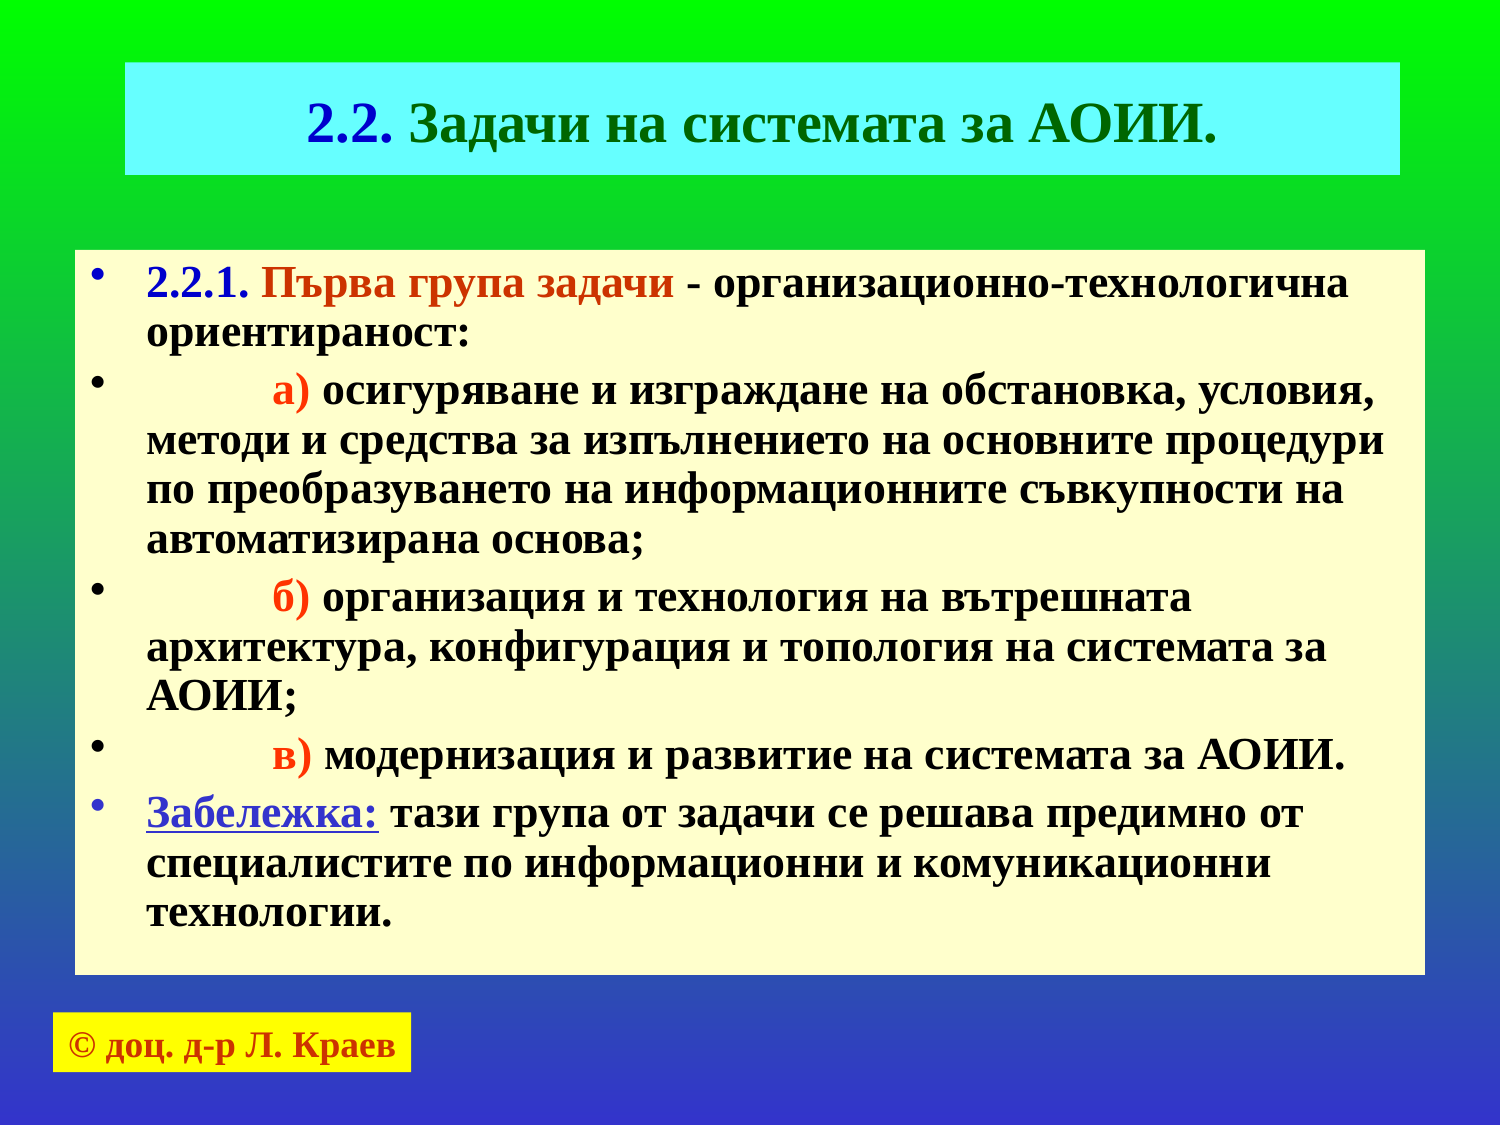

# 2.2. Задачи на системата за АОИИ.
2.2.1. Първа група задачи - организационно-технологична ориентираност:
           а) осигуряване и изграждане на обстановка, условия, методи и средства за изпълнението на основните процедури по преобразуването на информационните съвкупности на автоматизирана основа;
           б) организация и технология на вътрешната архитектура, конфигурация и топология на системата за АОИИ;
           в) модернизация и развитие на системата за АОИИ.
Забележка: тази група от задачи се решава предимно от специалистите по информационни и комуникационни технологии.

© доц. д-р Л. Краев